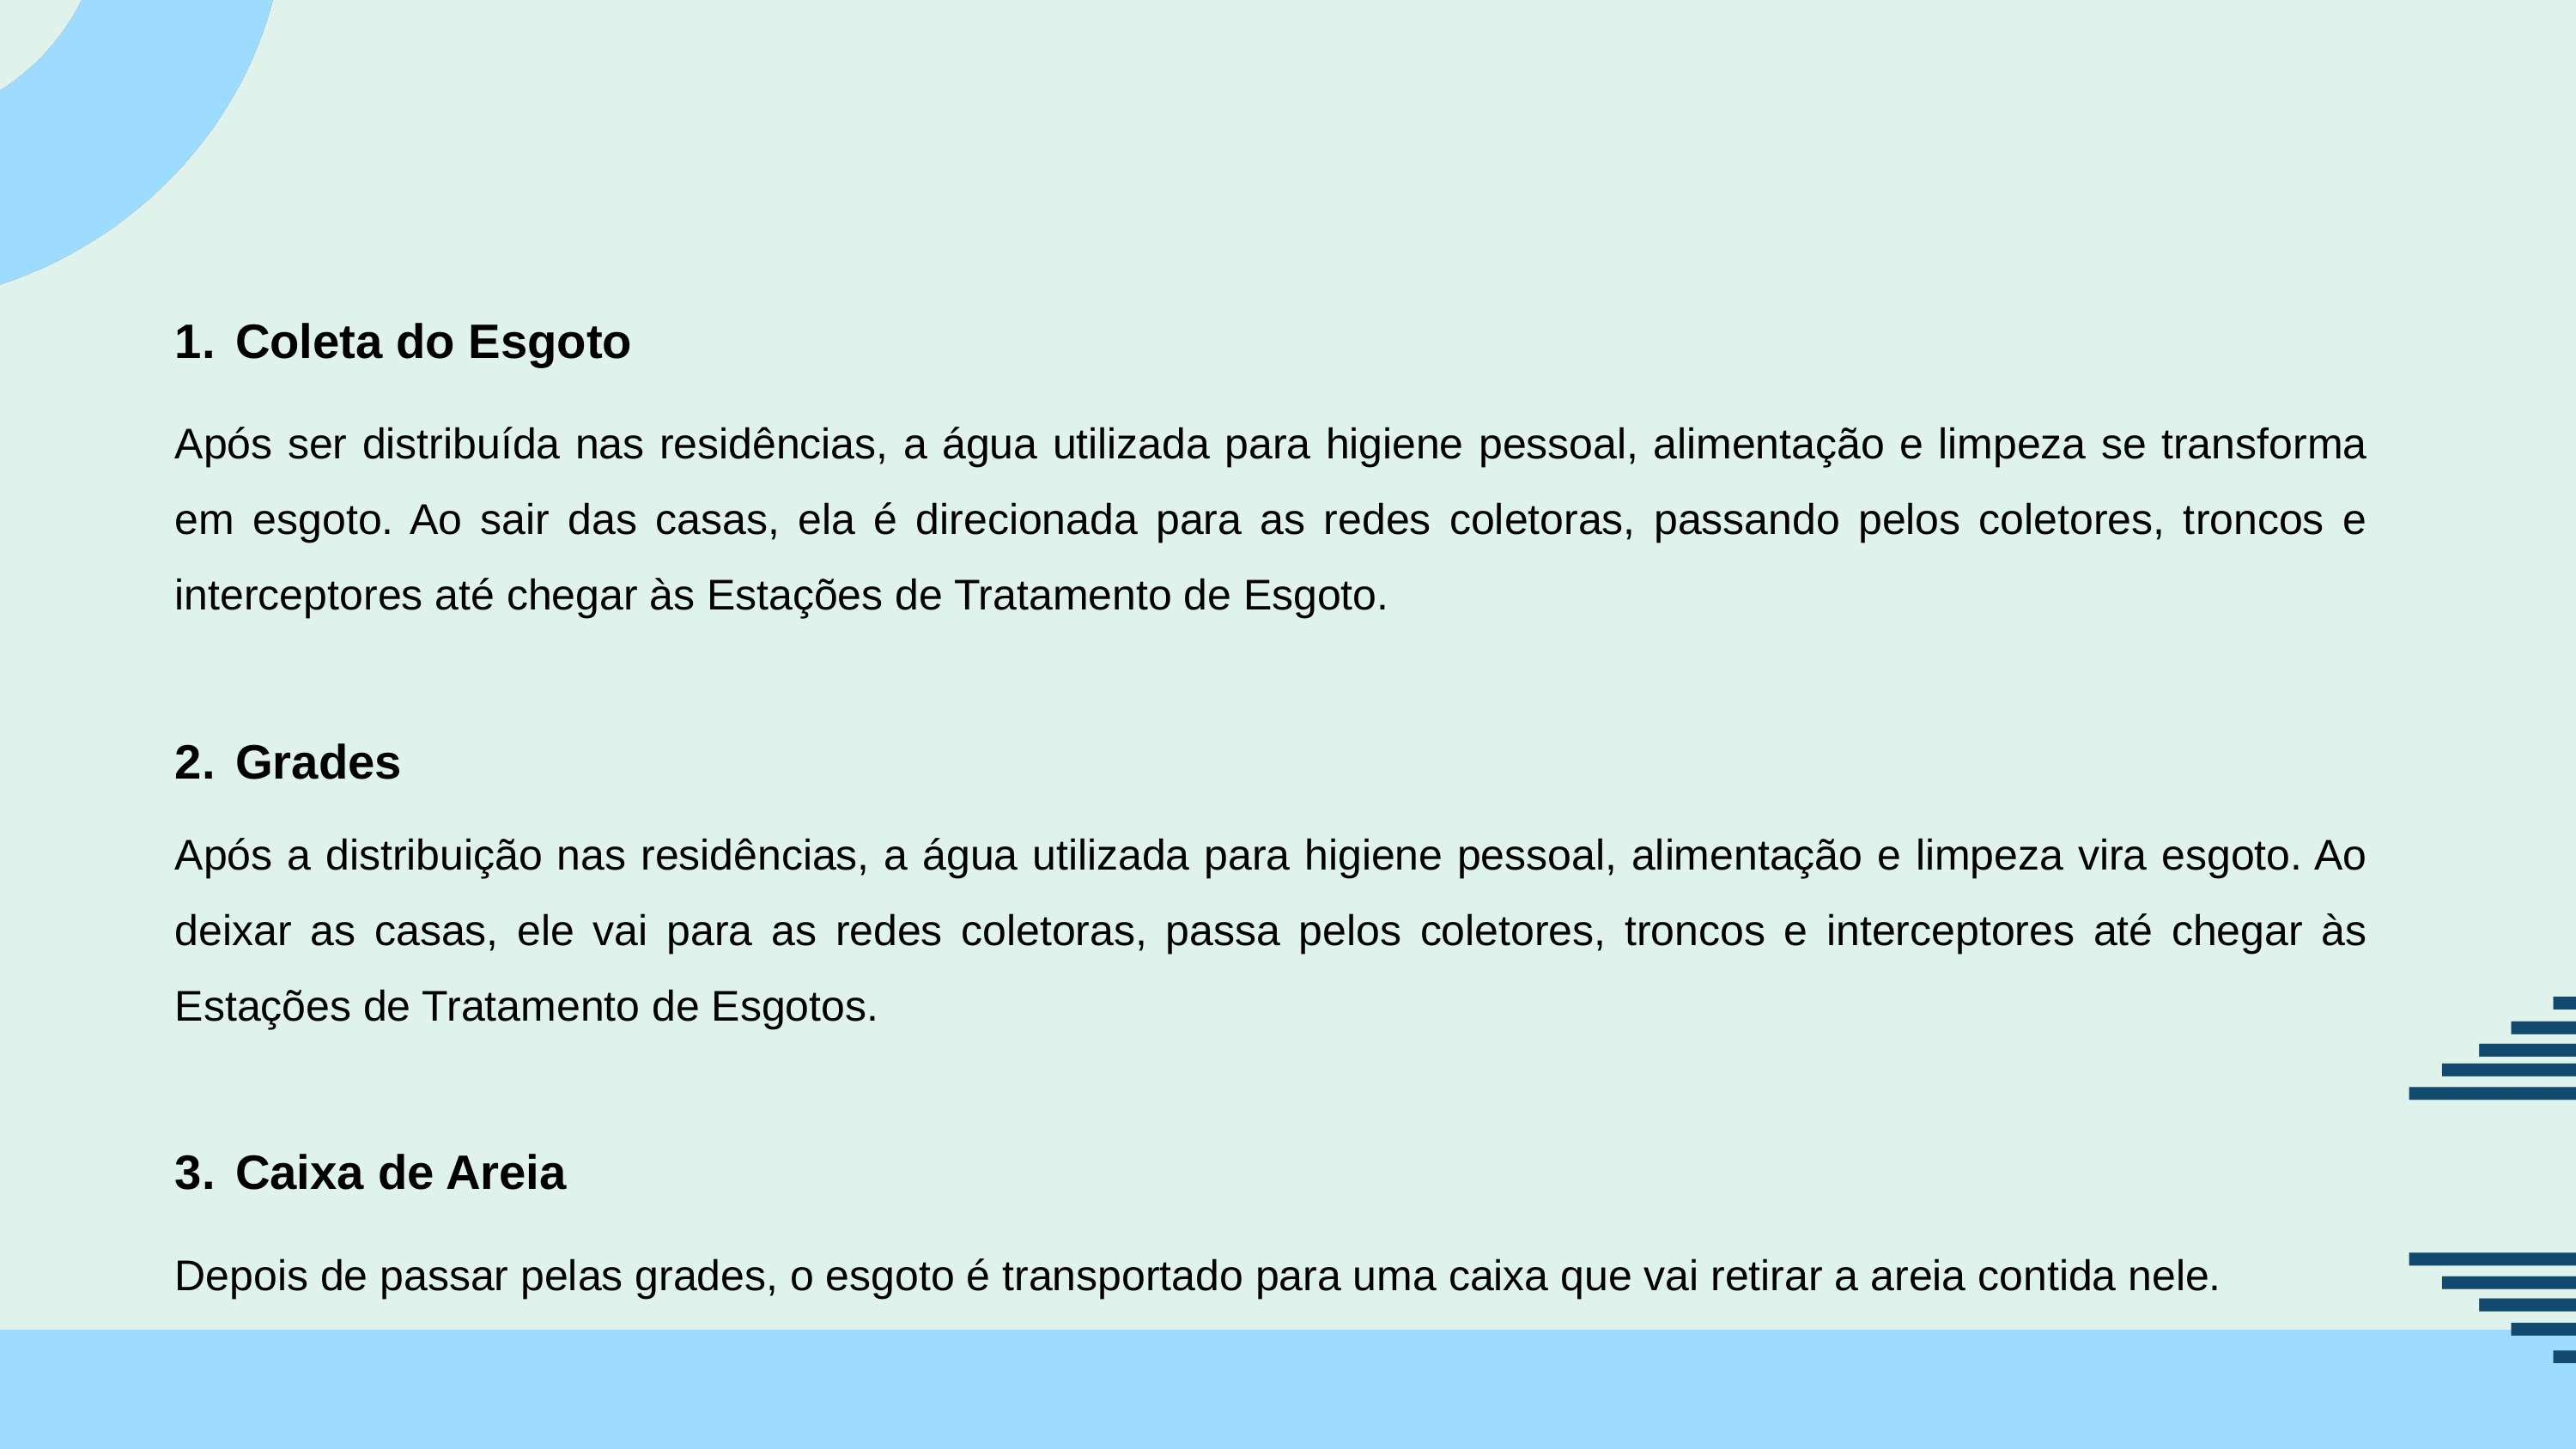

1.
Coleta do Esgoto

Após ser distribuída nas residências, a água utilizada para higiene pessoal, alimentação e limpeza se transforma em esgoto. Ao sair das casas, ela é direcionada para as redes coletoras, passando pelos coletores, troncos e interceptores até chegar às Estações de Tratamento de Esgoto.
2.
Grades
Após a distribuição nas residências, a água utilizada para higiene pessoal, alimentação e limpeza vira esgoto. Ao deixar as casas, ele vai para as redes coletoras, passa pelos coletores, troncos e interceptores até chegar às Estações de Tratamento de Esgotos.

3.
Caixa de Areia

Depois de passar pelas grades, o esgoto é transportado para uma caixa que vai retirar a areia contida nele.